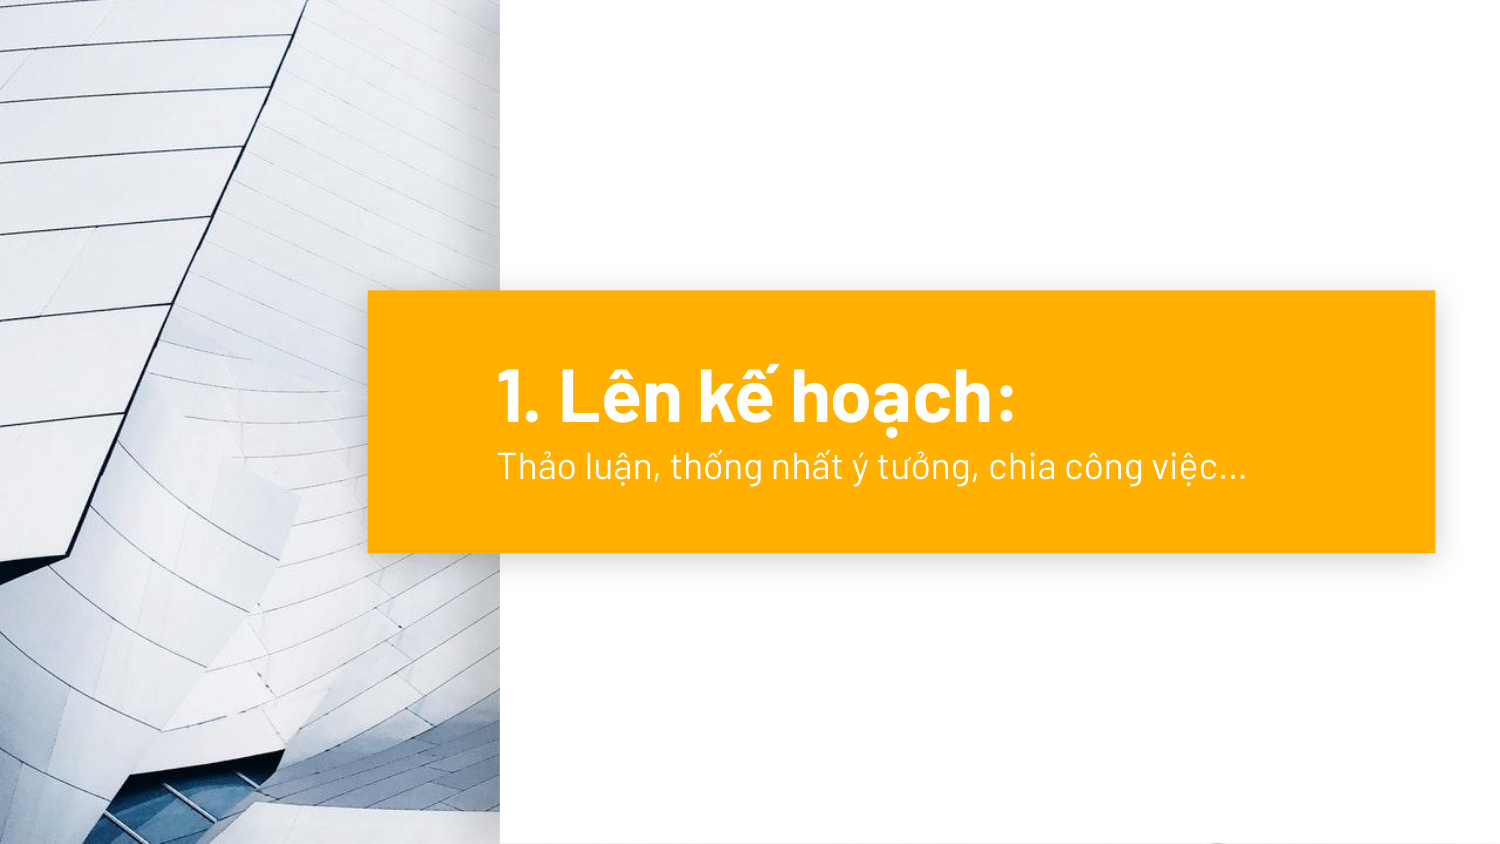

# 1. Lên kế hoạch:
Thảo luận, thống nhất ý tưởng, chia công việc…